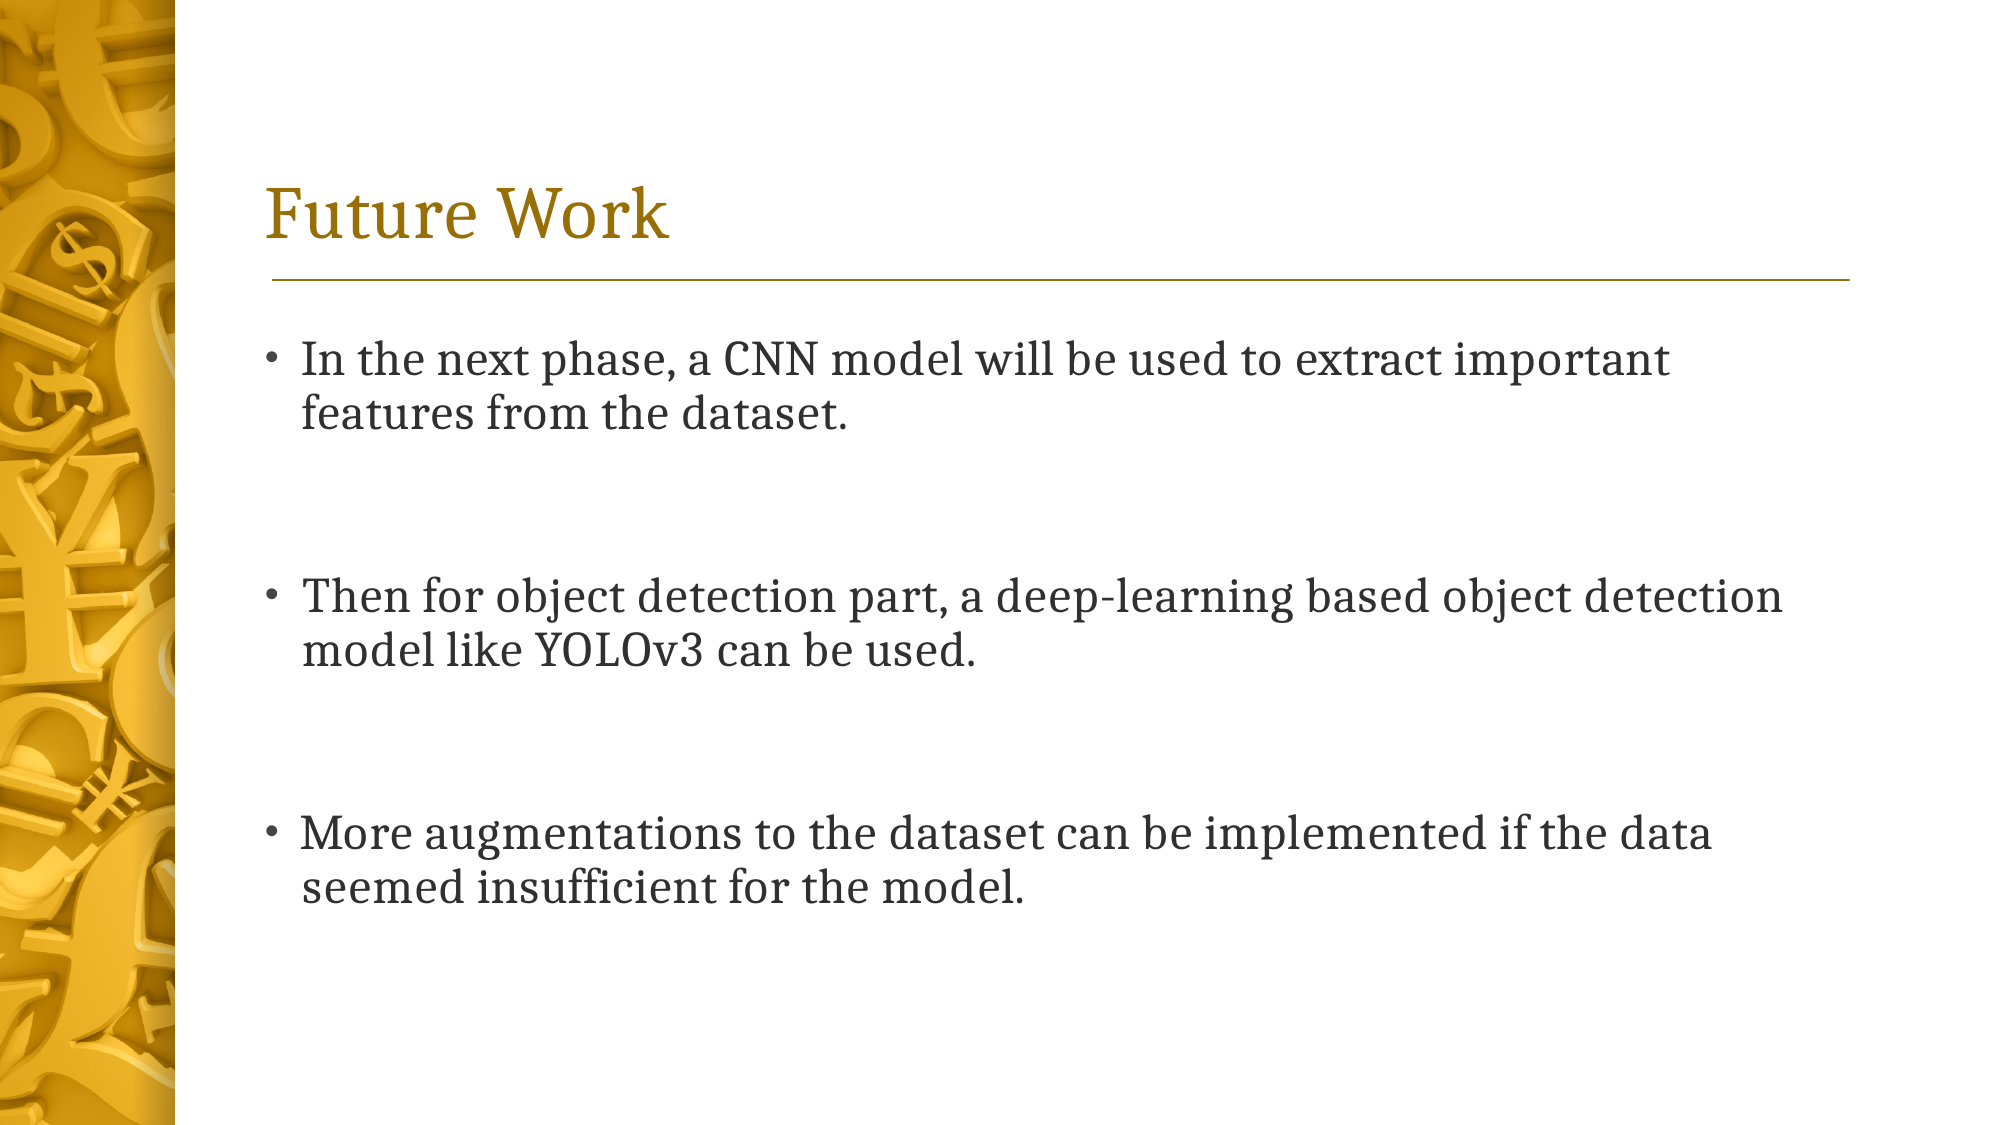

# Future Work
In the next phase, a CNN model will be used to extract important features from the dataset.

Then for object detection part, a deep-learning based object detection model like YOLOv3 can be used.

More augmentations to the dataset can be implemented if the data seemed insufficient for the model.